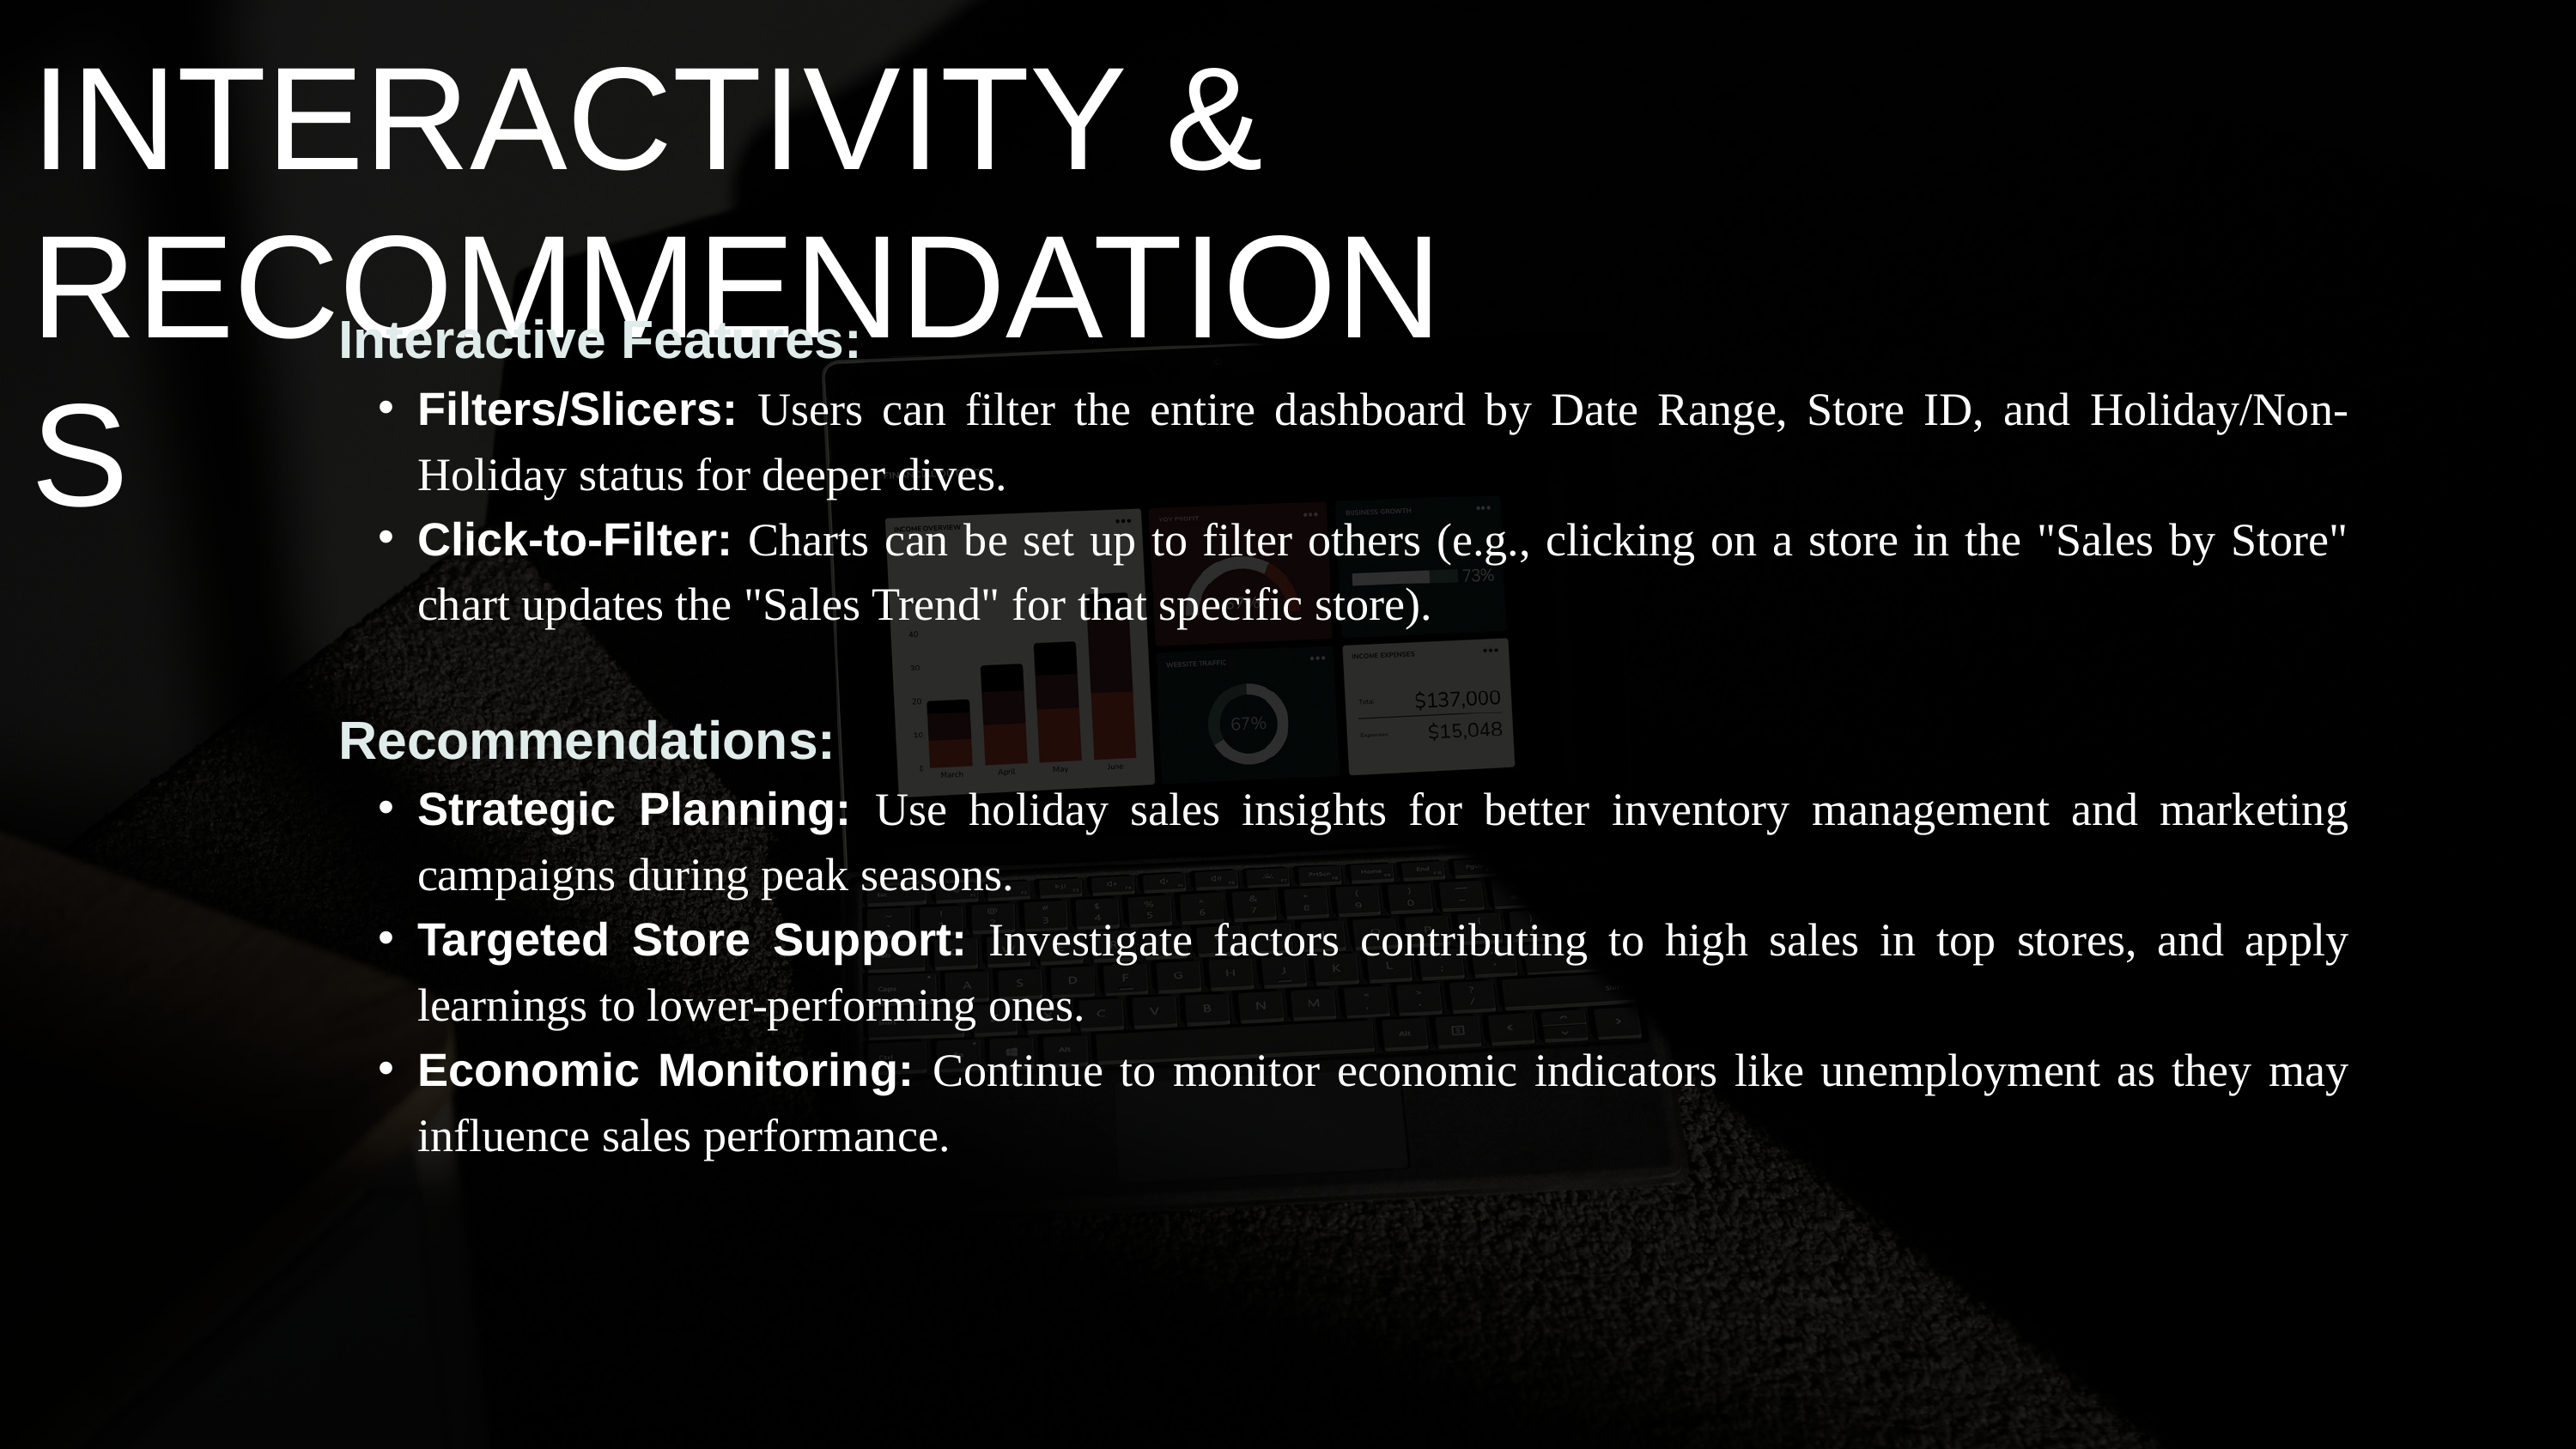

INTERACTIVITY & RECOMMENDATIONS
Interactive Features:
Filters/Slicers: Users can filter the entire dashboard by Date Range, Store ID, and Holiday/Non-Holiday status for deeper dives.
Click-to-Filter: Charts can be set up to filter others (e.g., clicking on a store in the "Sales by Store" chart updates the "Sales Trend" for that specific store).

Recommendations:
Strategic Planning: Use holiday sales insights for better inventory management and marketing campaigns during peak seasons.
Targeted Store Support: Investigate factors contributing to high sales in top stores, and apply learnings to lower-performing ones.
Economic Monitoring: Continue to monitor economic indicators like unemployment as they may influence sales performance.